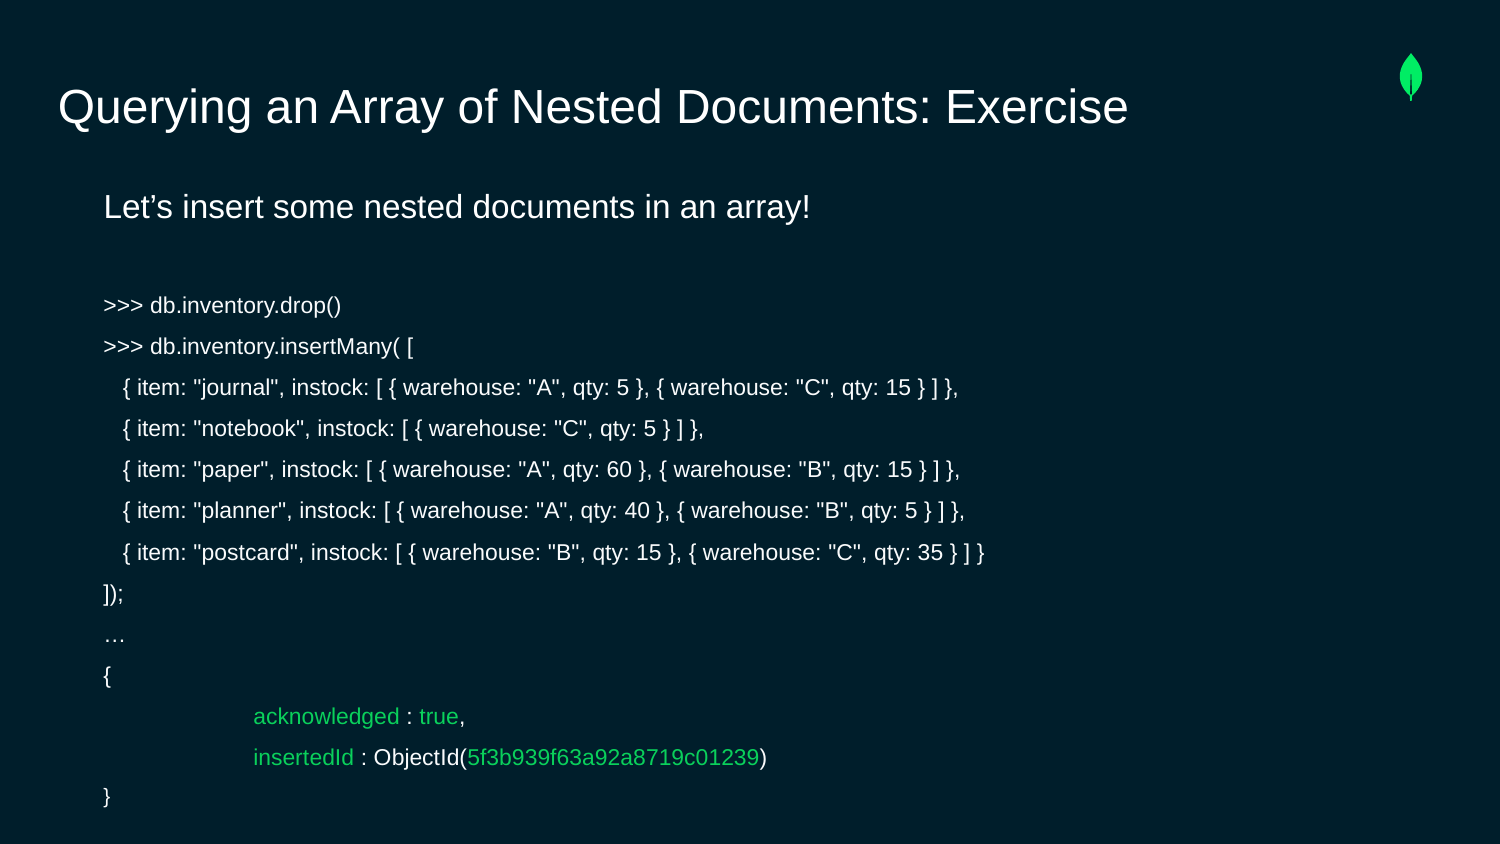

Querying an Array of Nested Documents: Exercise
Let’s insert some nested documents in an array!
>>> db.inventory.drop()
>>> db.inventory.insertMany( [
   { item: "journal", instock: [ { warehouse: "A", qty: 5 }, { warehouse: "C", qty: 15 } ] },
   { item: "notebook", instock: [ { warehouse: "C", qty: 5 } ] },
   { item: "paper", instock: [ { warehouse: "A", qty: 60 }, { warehouse: "B", qty: 15 } ] },
   { item: "planner", instock: [ { warehouse: "A", qty: 40 }, { warehouse: "B", qty: 5 } ] },
   { item: "postcard", instock: [ { warehouse: "B", qty: 15 }, { warehouse: "C", qty: 35 } ] }
]);
…
{
	acknowledged : true,
	insertedId : ObjectId(5f3b939f63a92a8719c01239)
}